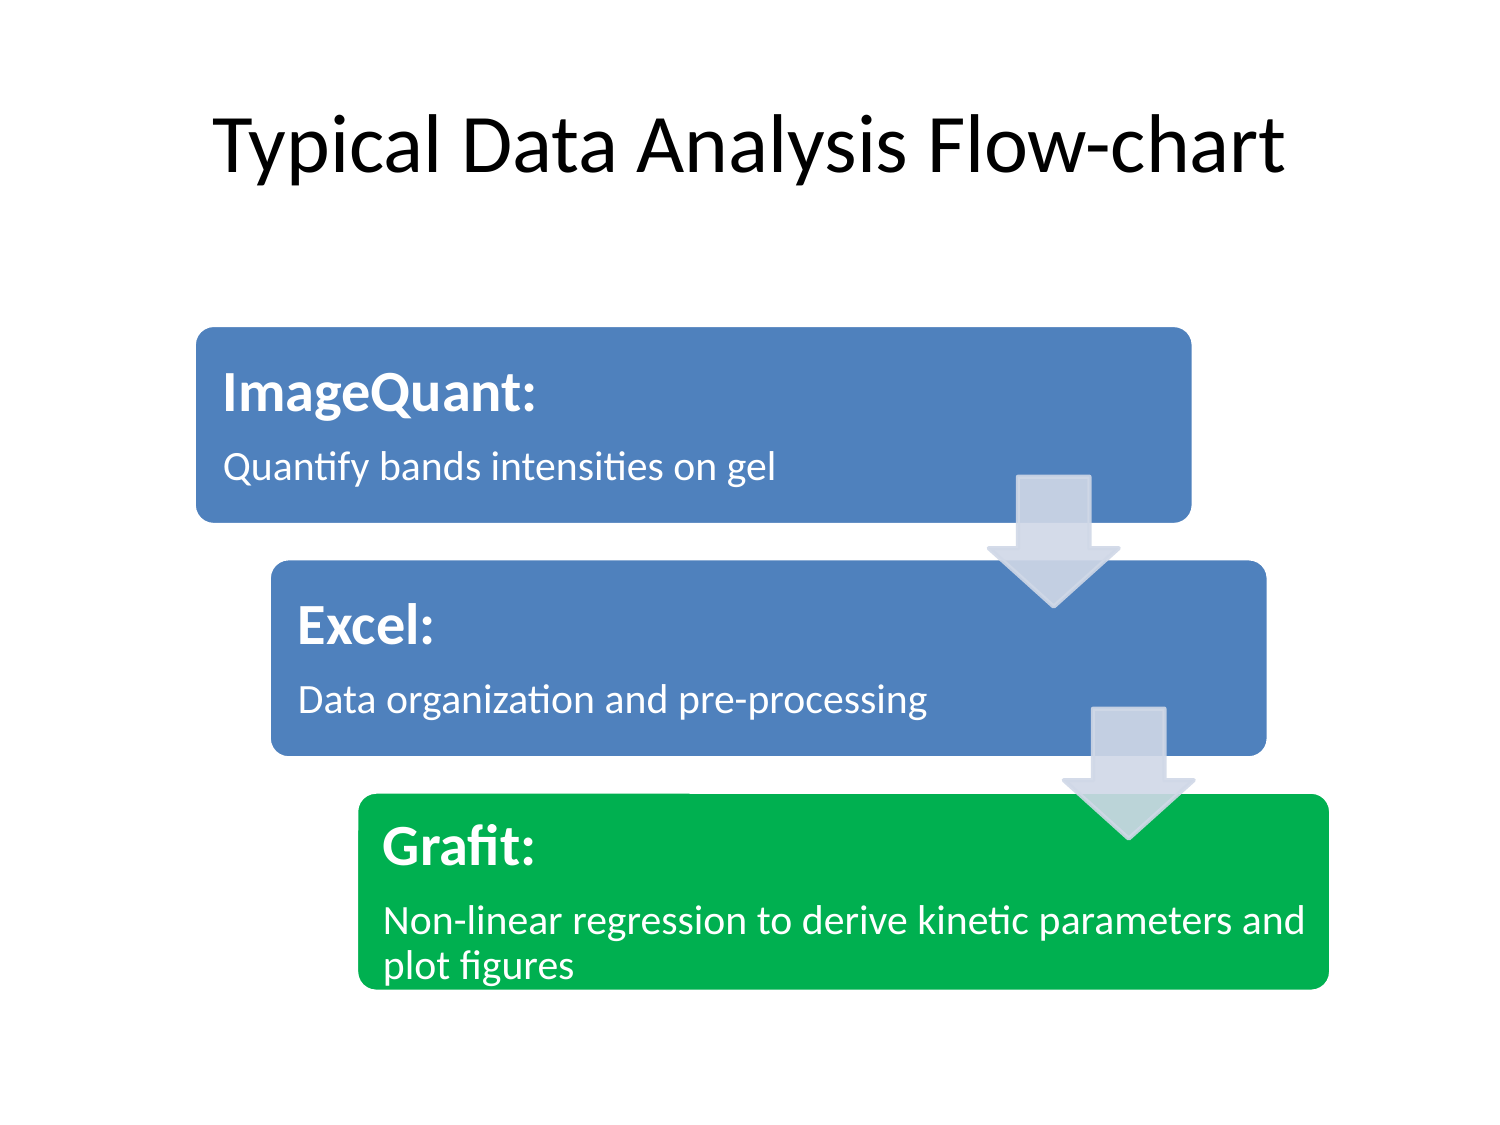

# Typical Data Analysis Flow-chart
ImageQuant:
Quantify bands intensities on gel
Excel:
Data organization and pre-processing

Grafit:
Non-linear regression to derive kinetic parameters and plot figures